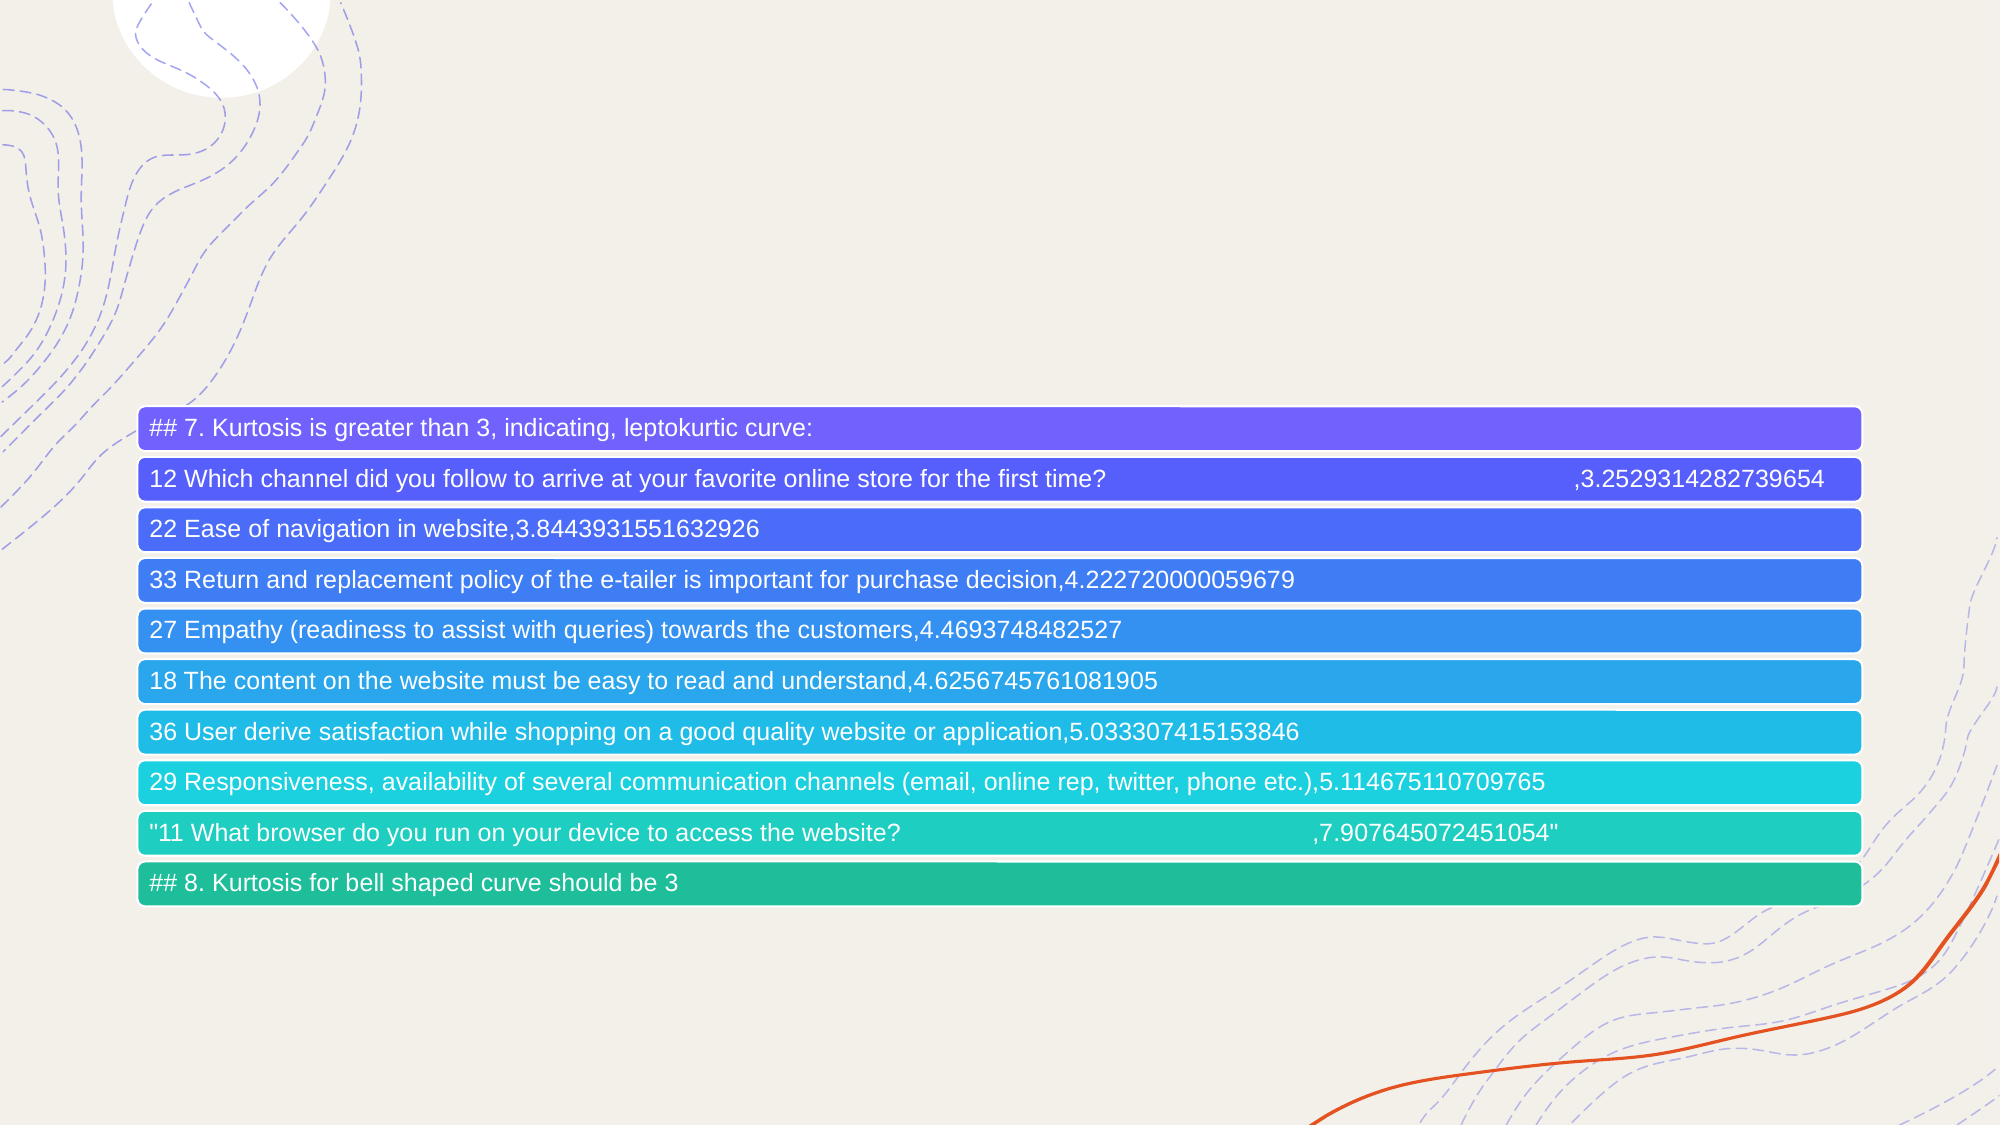

## 7. Kurtosis is greater than 3, indicating, leptokurtic curve:
12 Which channel did you follow to arrive at your favorite online store for the first time?                                                                   ,3.2529314282739654
22 Ease of navigation in website,3.8443931551632926
33 Return and replacement policy of the e-tailer is important for purchase decision,4.222720000059679
27 Empathy (readiness to assist with queries) towards the customers,4.4693748482527
18 The content on the website must be easy to read and understand,4.6256745761081905
36 User derive satisfaction while shopping on a good quality website or application,5.033307415153846
29 Responsiveness, availability of several communication channels (email, online rep, twitter, phone etc.),5.114675110709765
"11 What browser do you run on your device to access the website?                                                           ,7.907645072451054"
## 8. Kurtosis for bell shaped curve should be 3